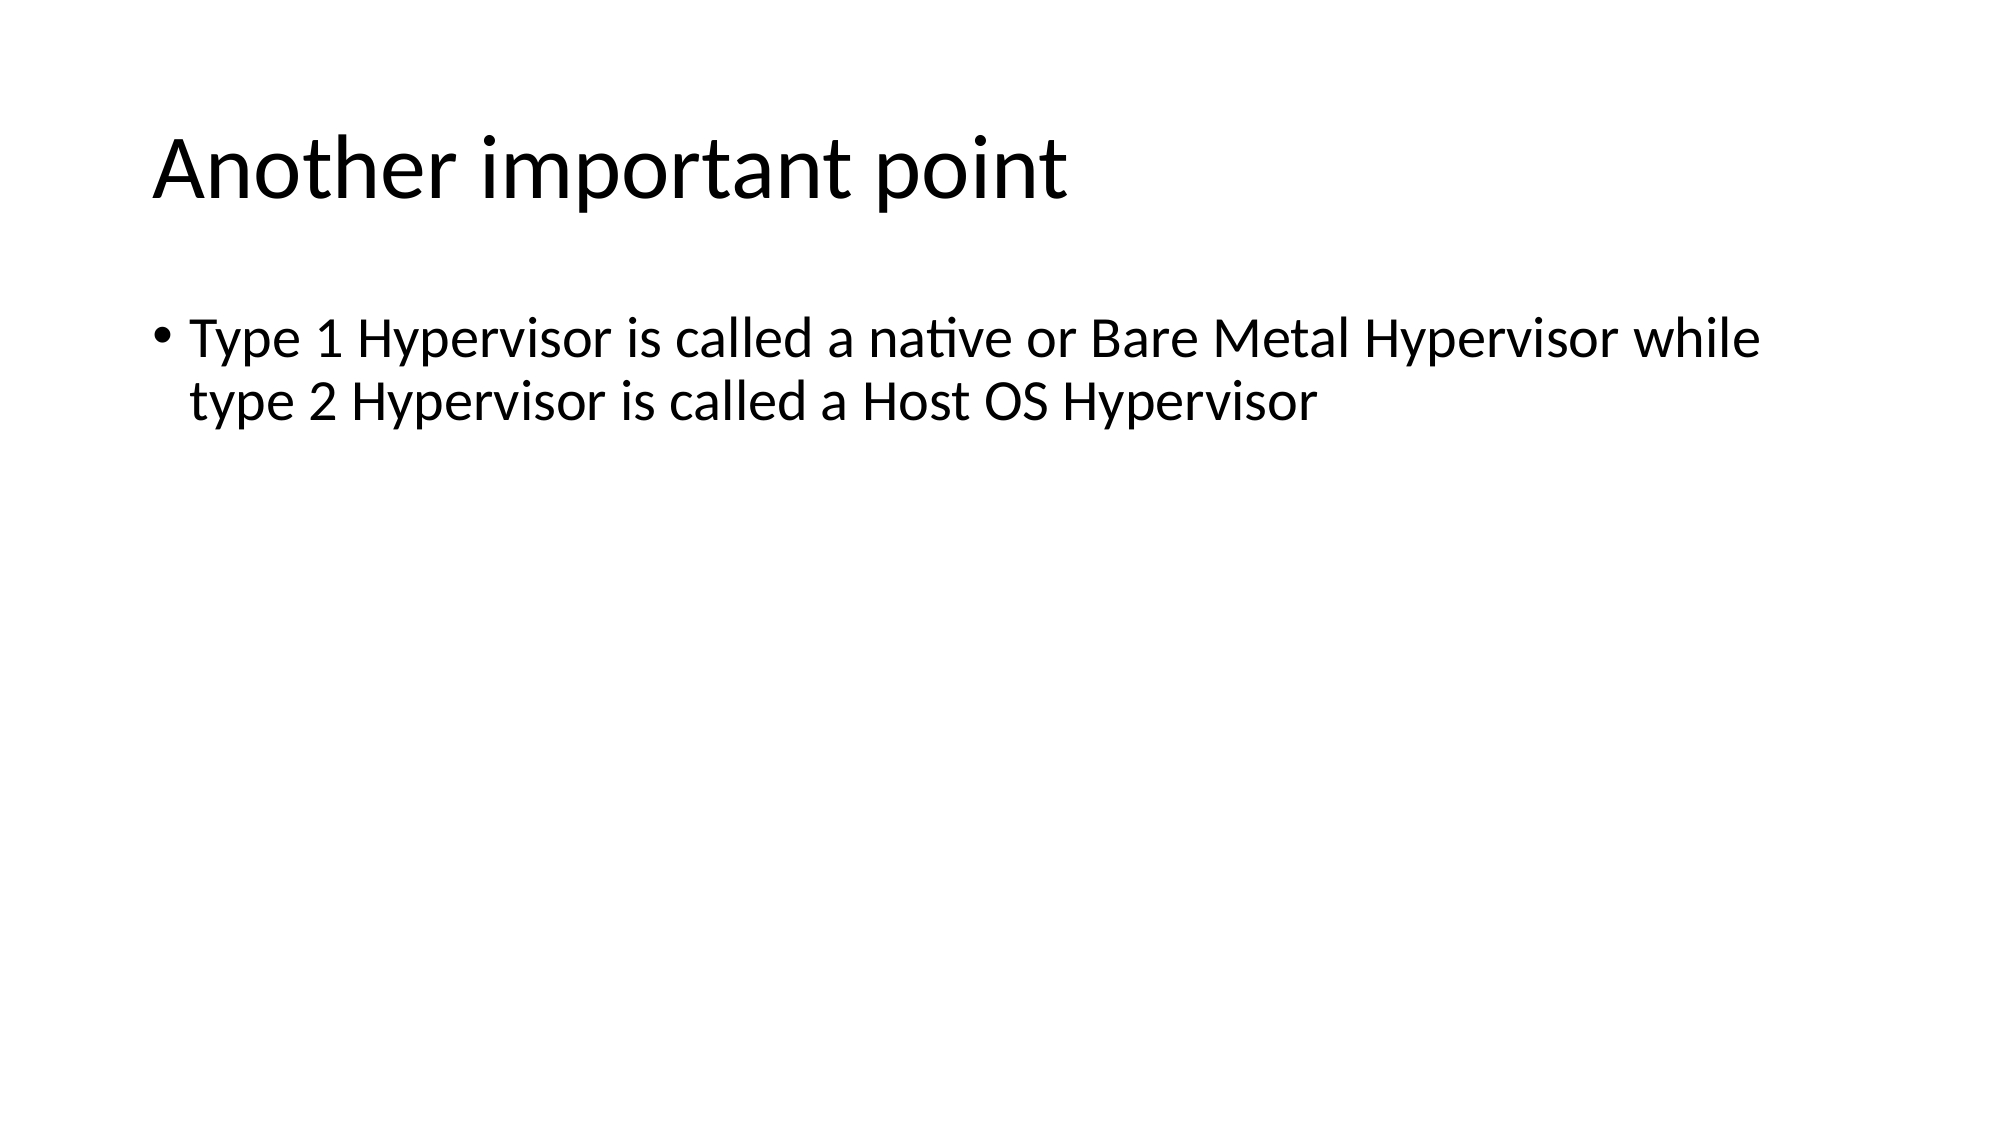

# Another important point
Type 1 Hypervisor is called a native or Bare Metal Hypervisor while type 2 Hypervisor is called a Host OS Hypervisor